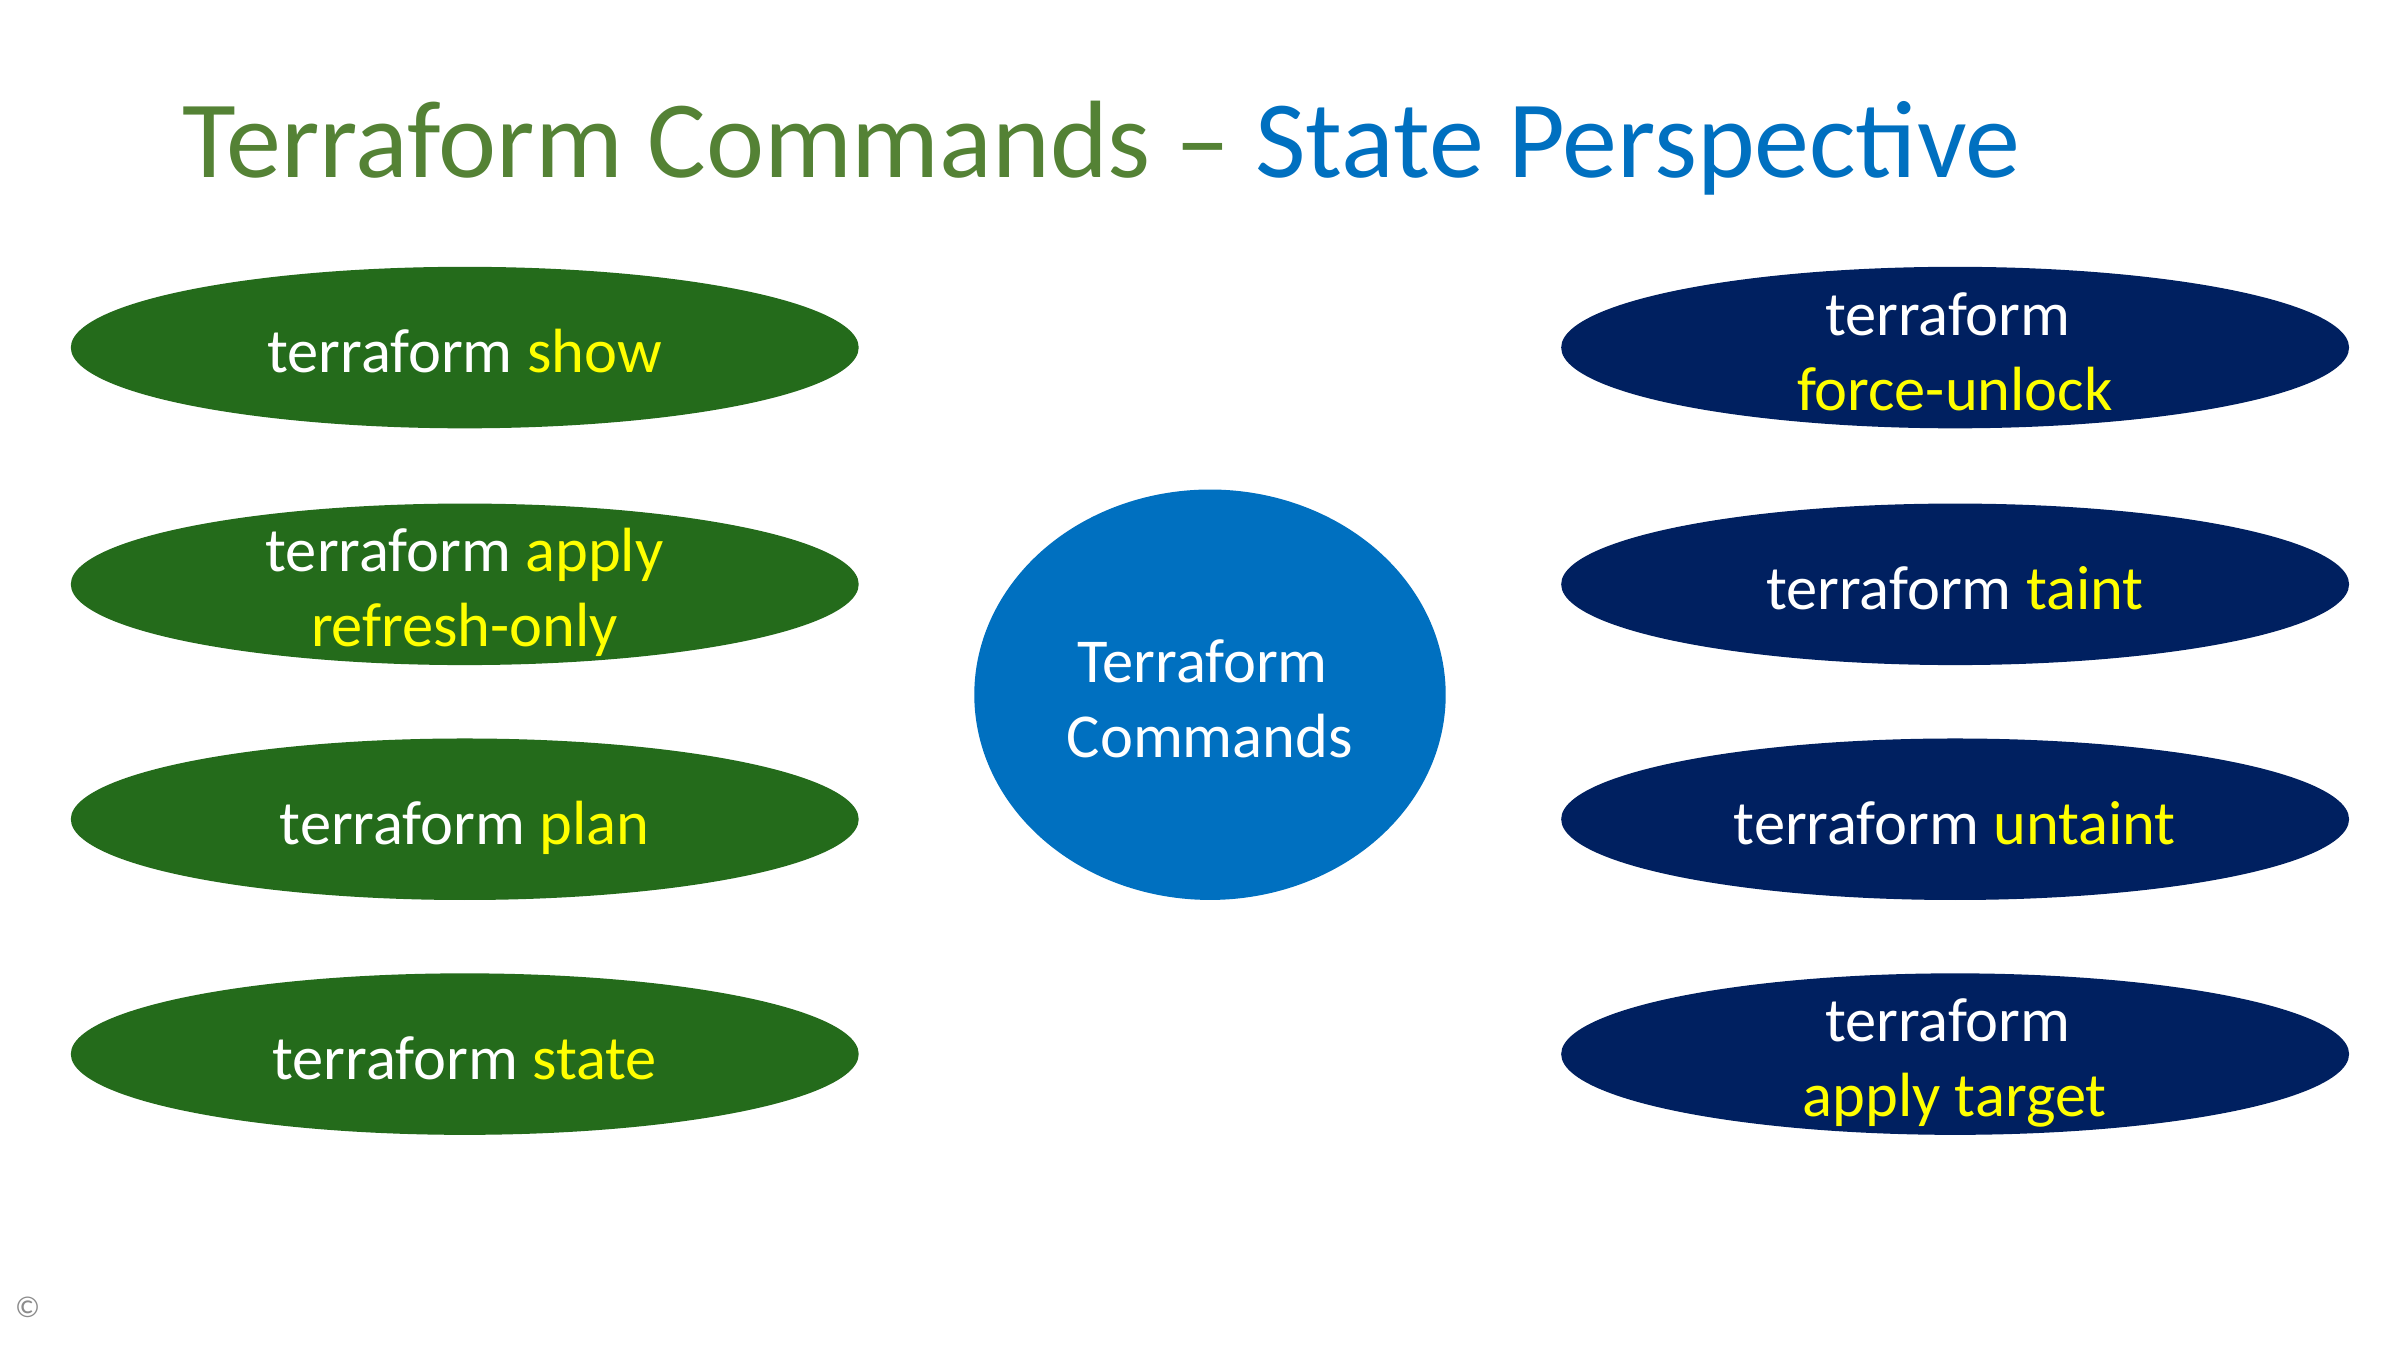

# Terraform Commands – State Perspective
terraform show
terraform
force-unlock
Terraform
Commands
terraform apply refresh-only
terraform taint
terraform plan
terraform untaint
terraform state
terraform
apply target
©